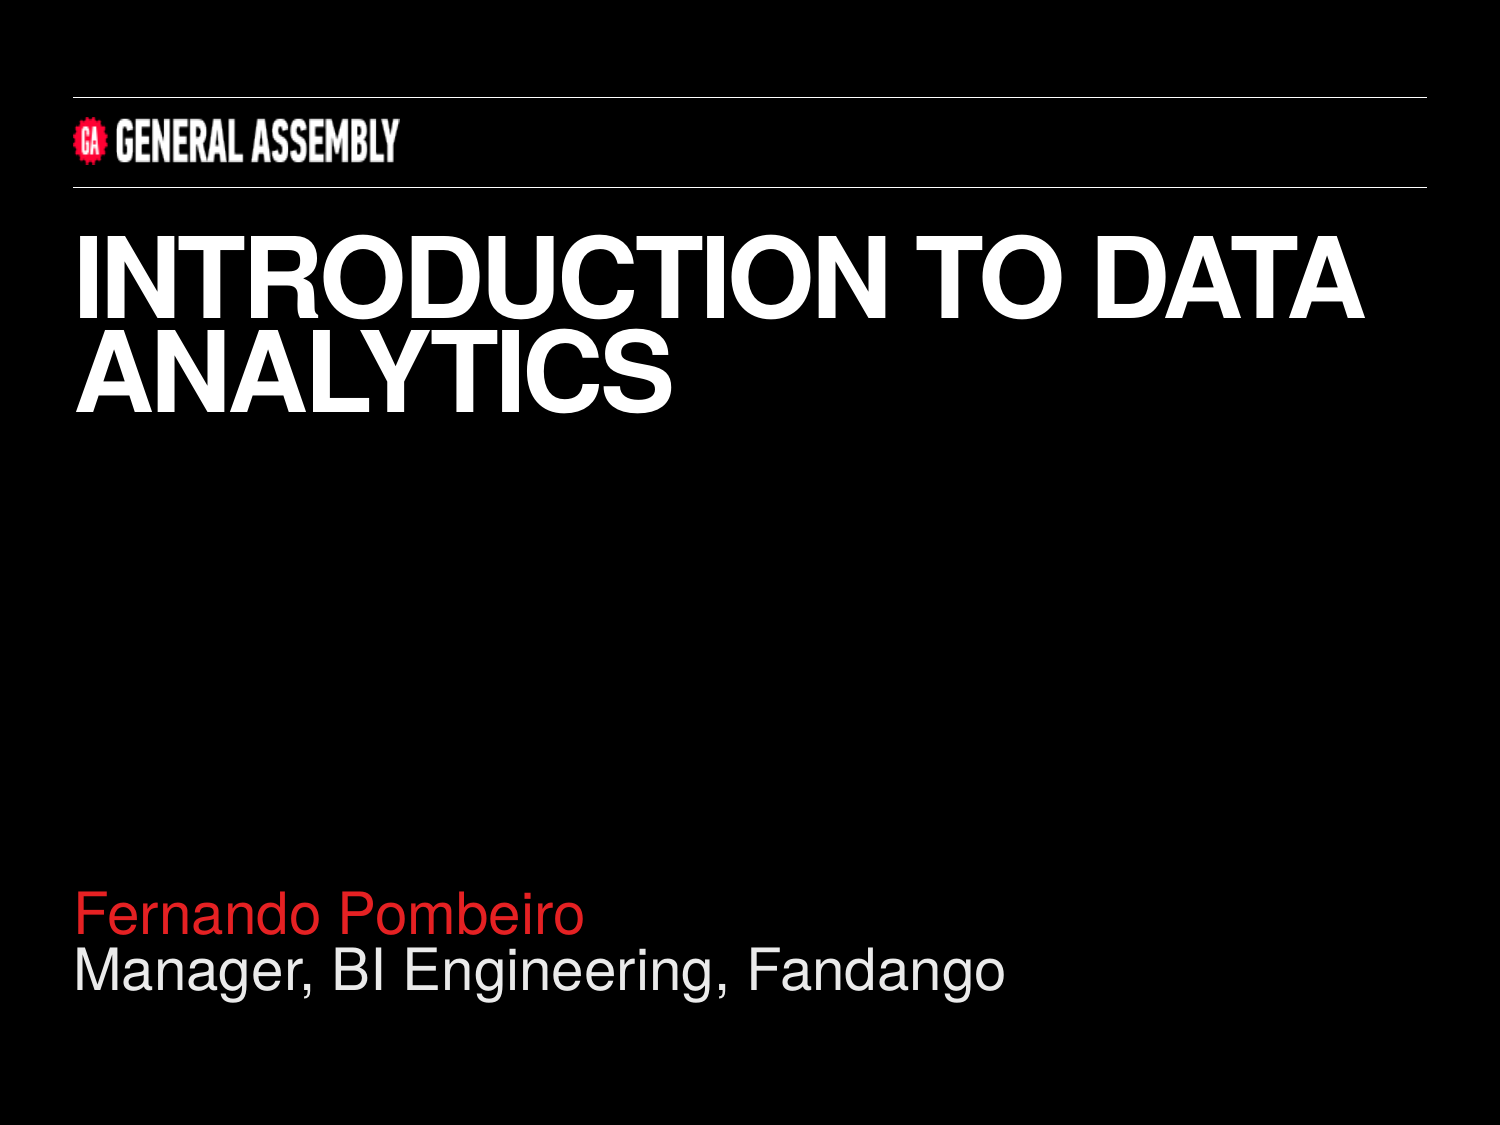

Introduction to Data Analytics
Fernando Pombeiro
Manager, BI Engineering, Fandango